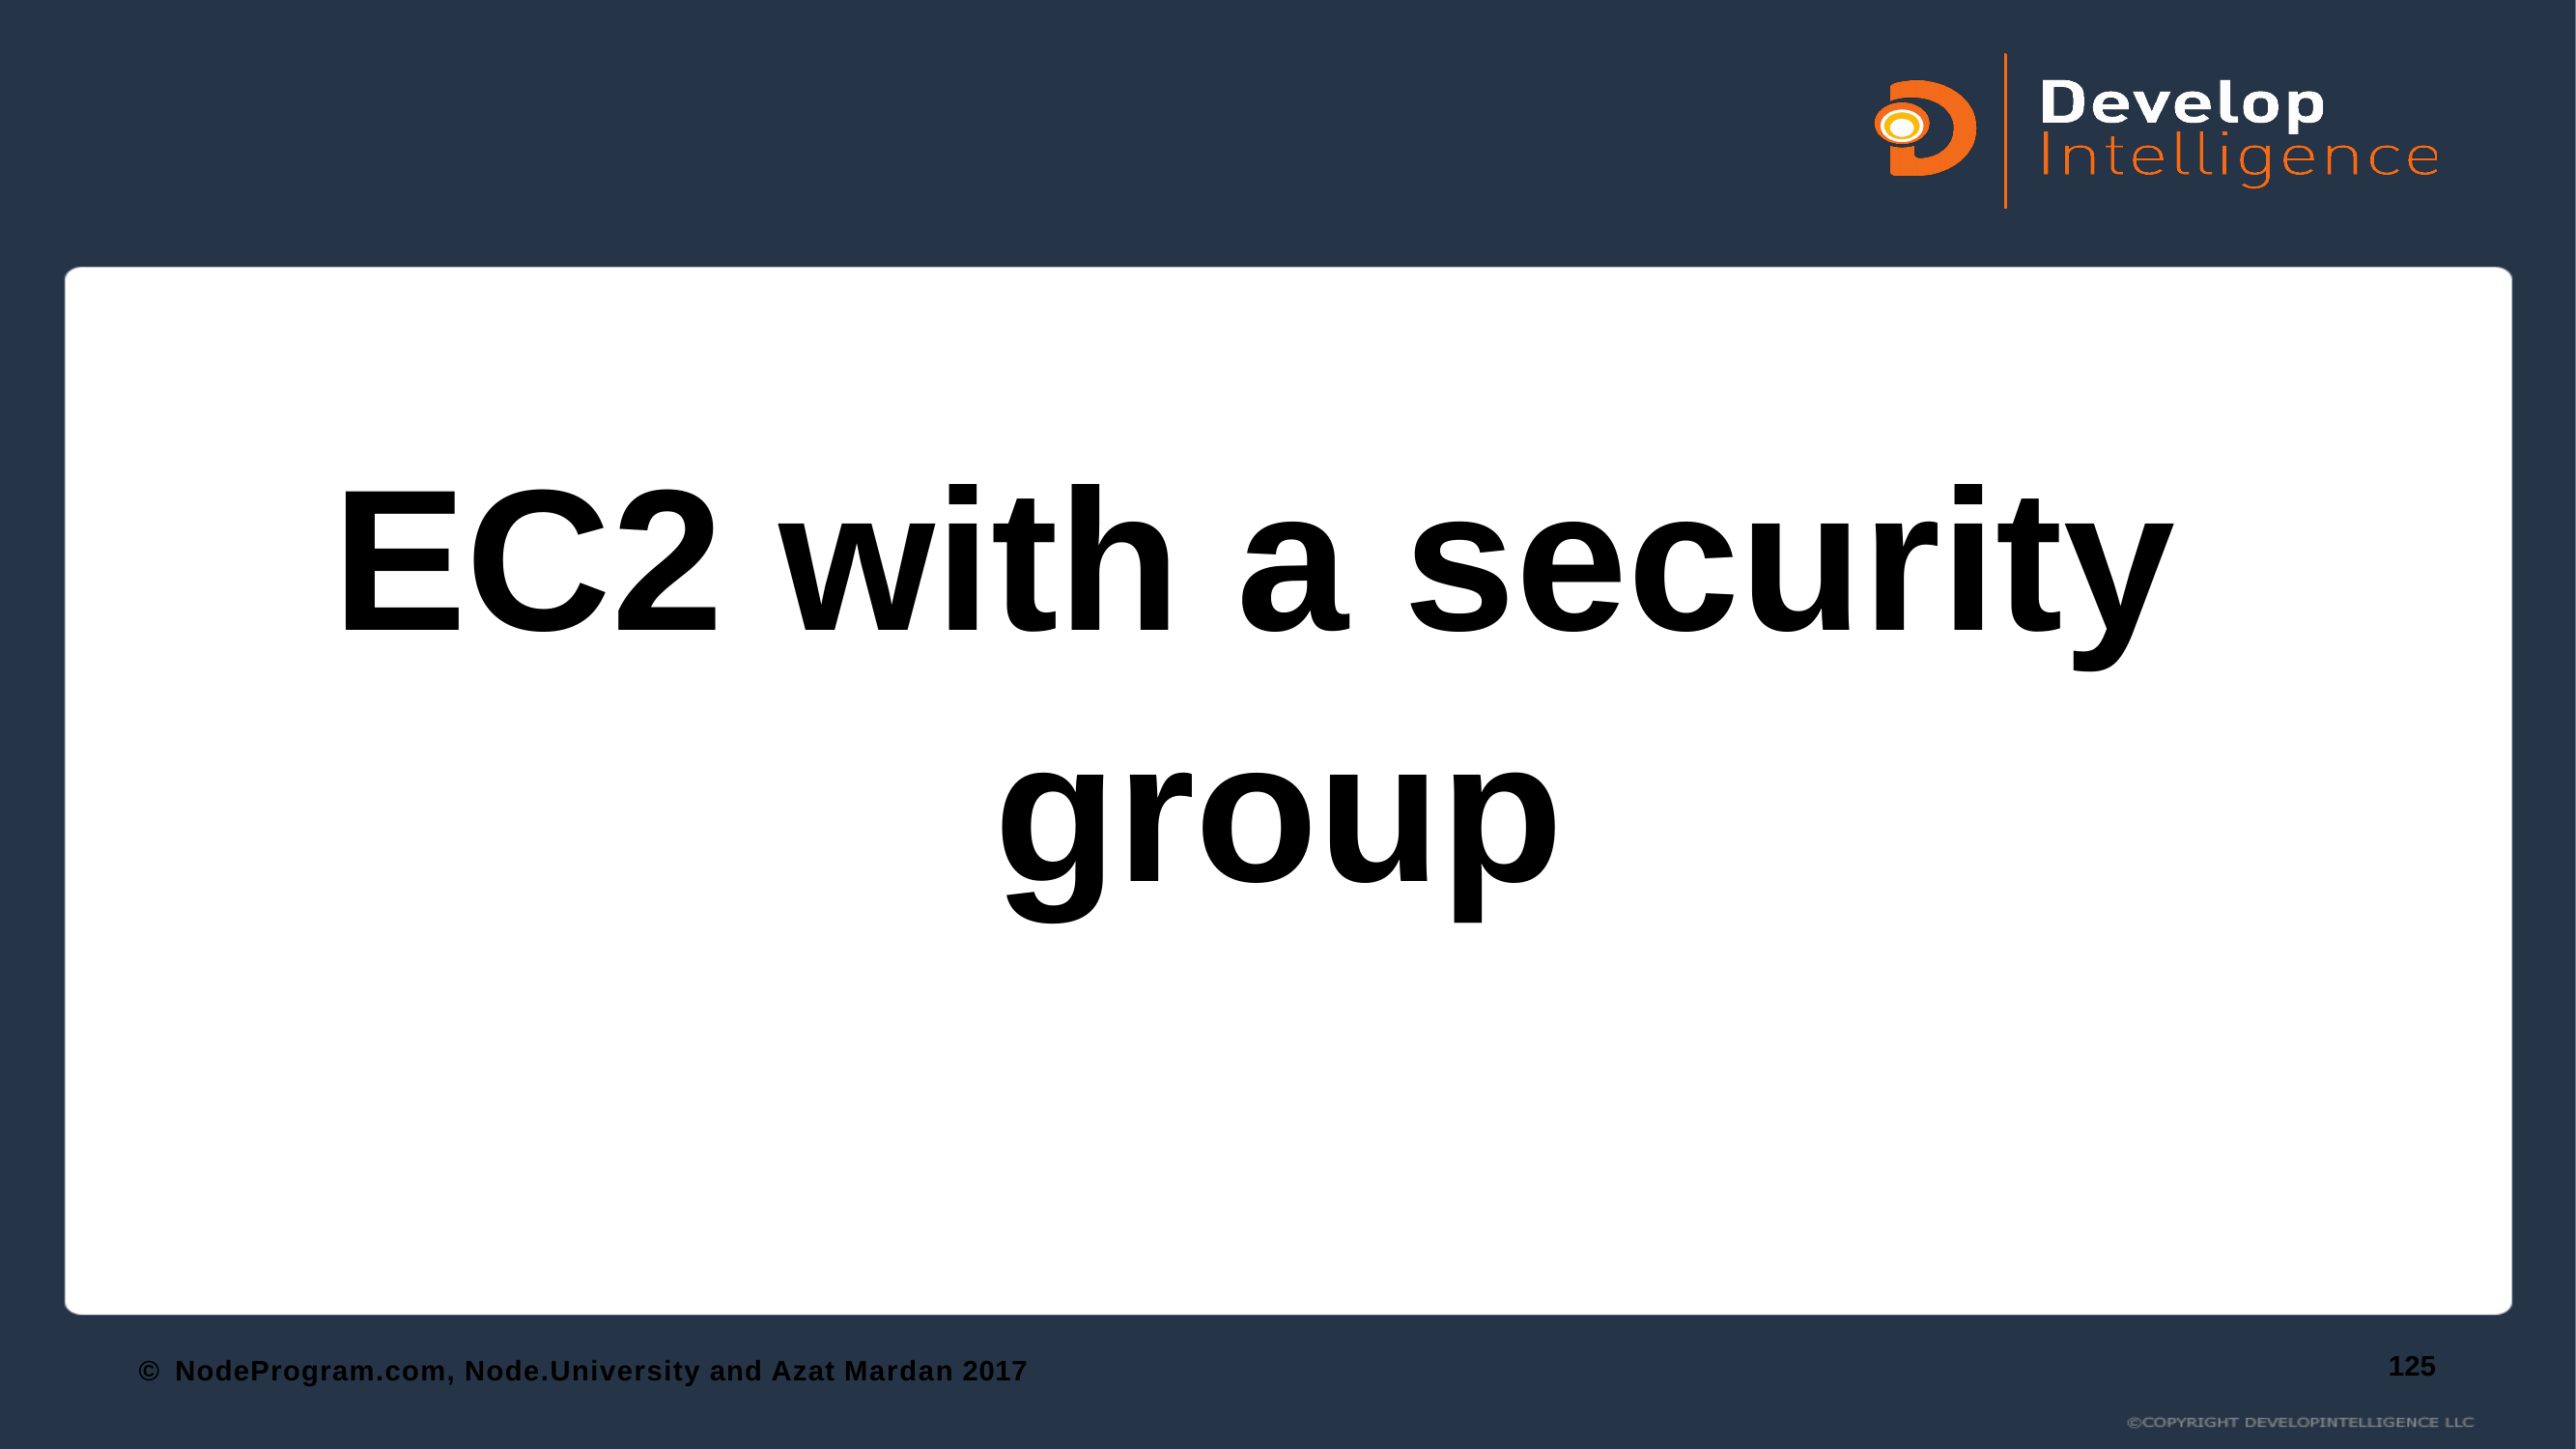

# EC2 with a security group
125
© NodeProgram.com, Node.University and Azat Mardan 2017